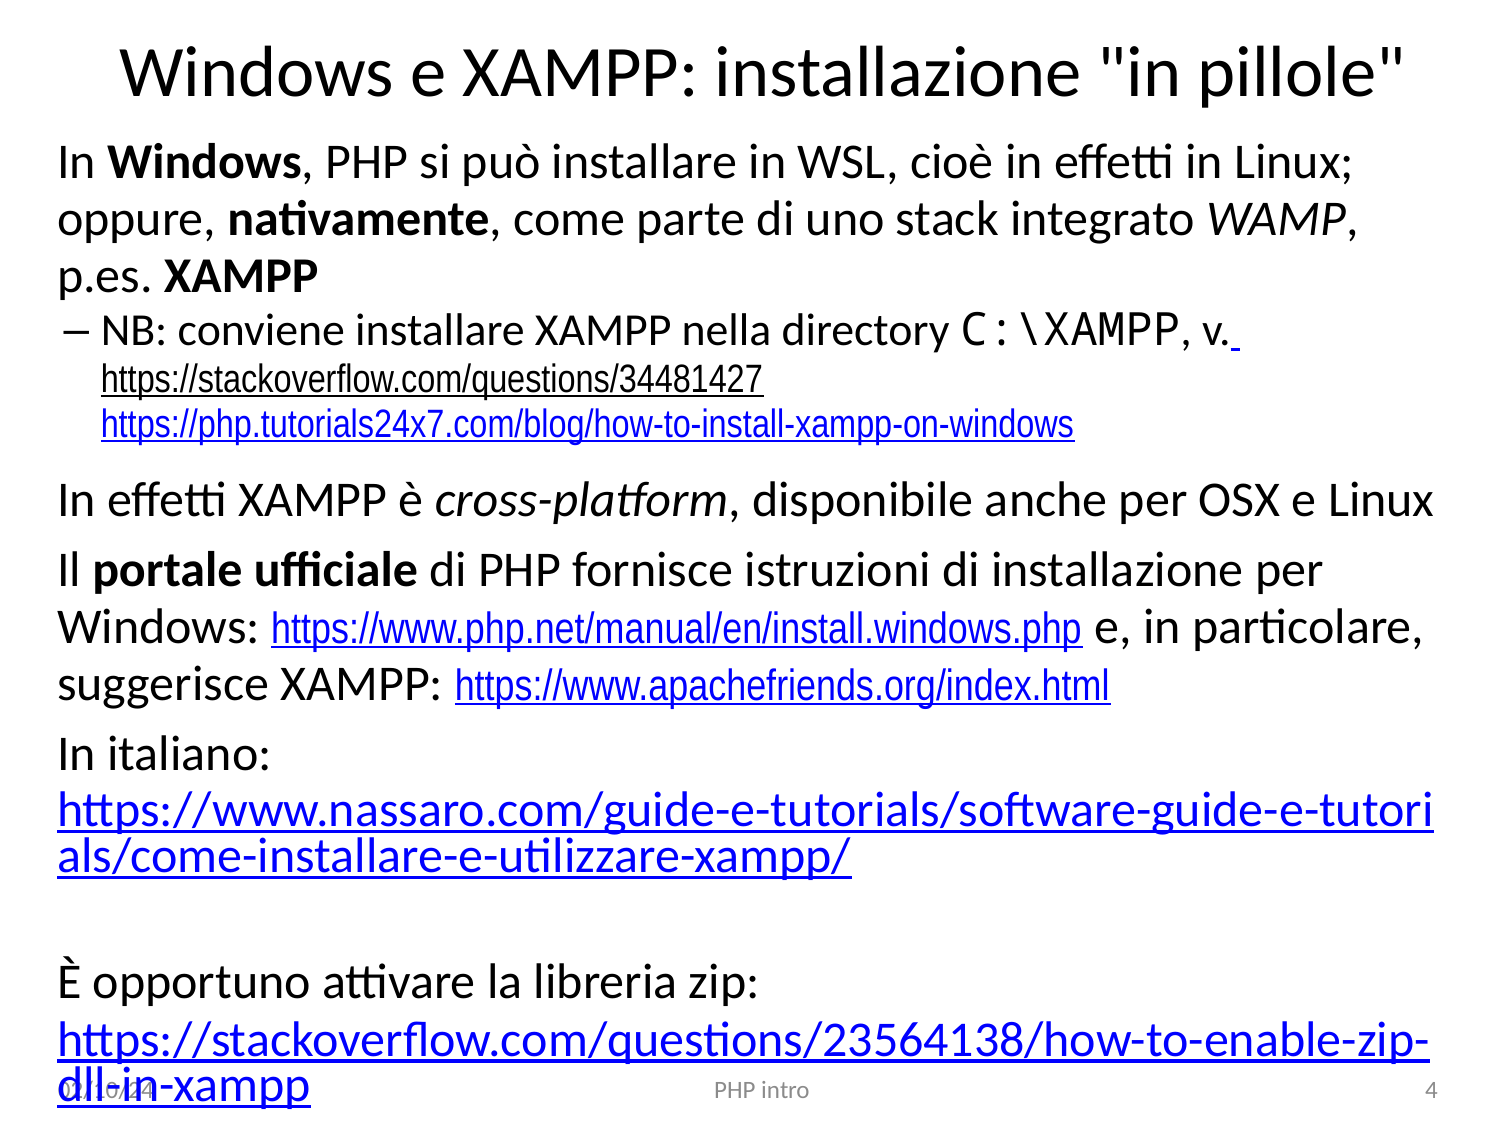

# Windows e XAMPP: installazione "in pillole"
In Windows, PHP si può installare in WSL, cioè in effetti in Linux; oppure, nativamente, come parte di uno stack integrato WAMP, p.es. XAMPP
NB: conviene installare XAMPP nella directory C:\XAMPP, v. https://stackoverflow.com/questions/34481427  https://php.tutorials24x7.com/blog/how-to-install-xampp-on-windows
In effetti XAMPP è cross-platform, disponibile anche per OSX e Linux
Il portale ufficiale di PHP fornisce istruzioni di installazione per Windows: https://www.php.net/manual/en/install.windows.php e, in particolare, suggerisce XAMPP: https://www.apachefriends.org/index.html
In italiano: https://www.nassaro.com/guide-e-tutorials/software-guide-e-tutorials/come-installare-e-utilizzare-xampp/
È opportuno attivare la libreria zip: https://stackoverflow.com/questions/23564138/how-to-enable-zip-dll-in-xampp

02/10/24
PHP intro
4